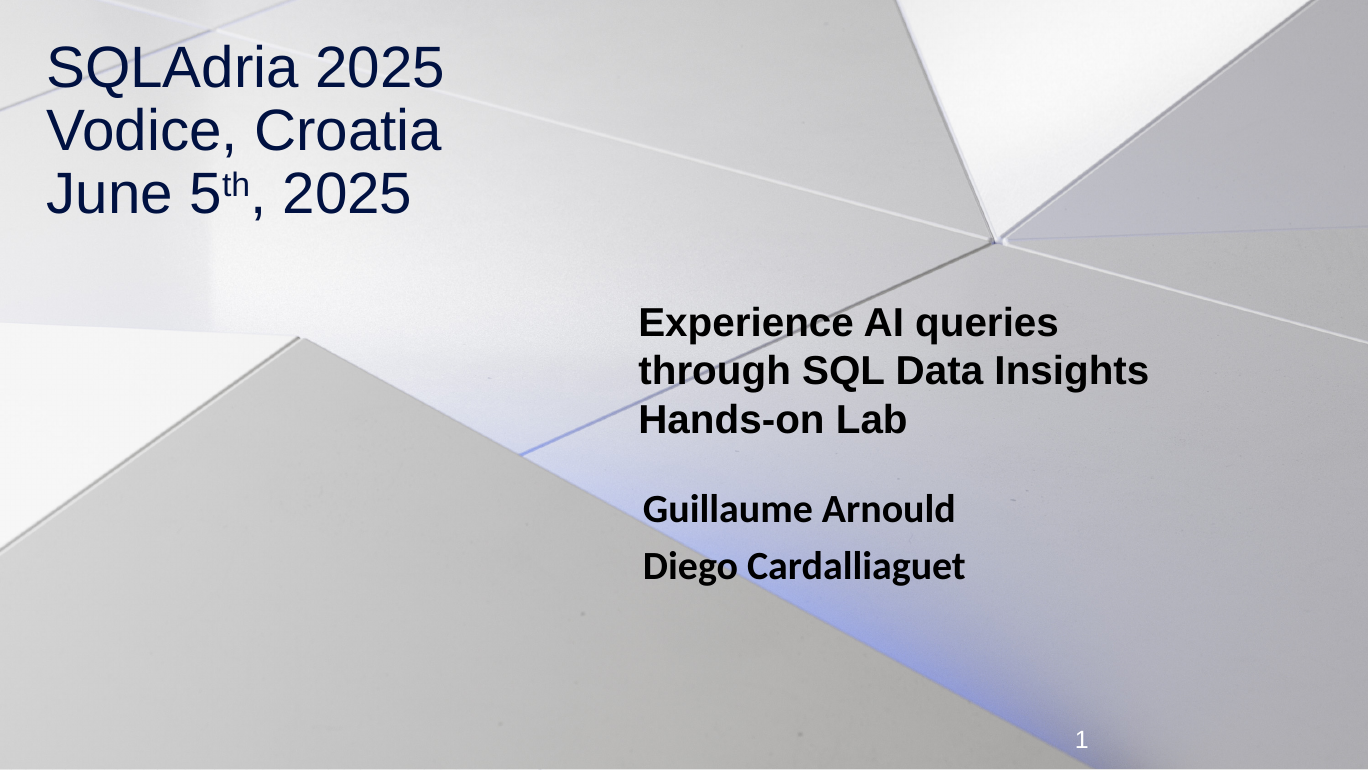

# SQLAdria 2025 Vodice, Croatia June 5th, 2025
Experience AI queries
through SQL Data Insights Hands-on Lab
Guillaume Arnould
Diego Cardalliaguet
1